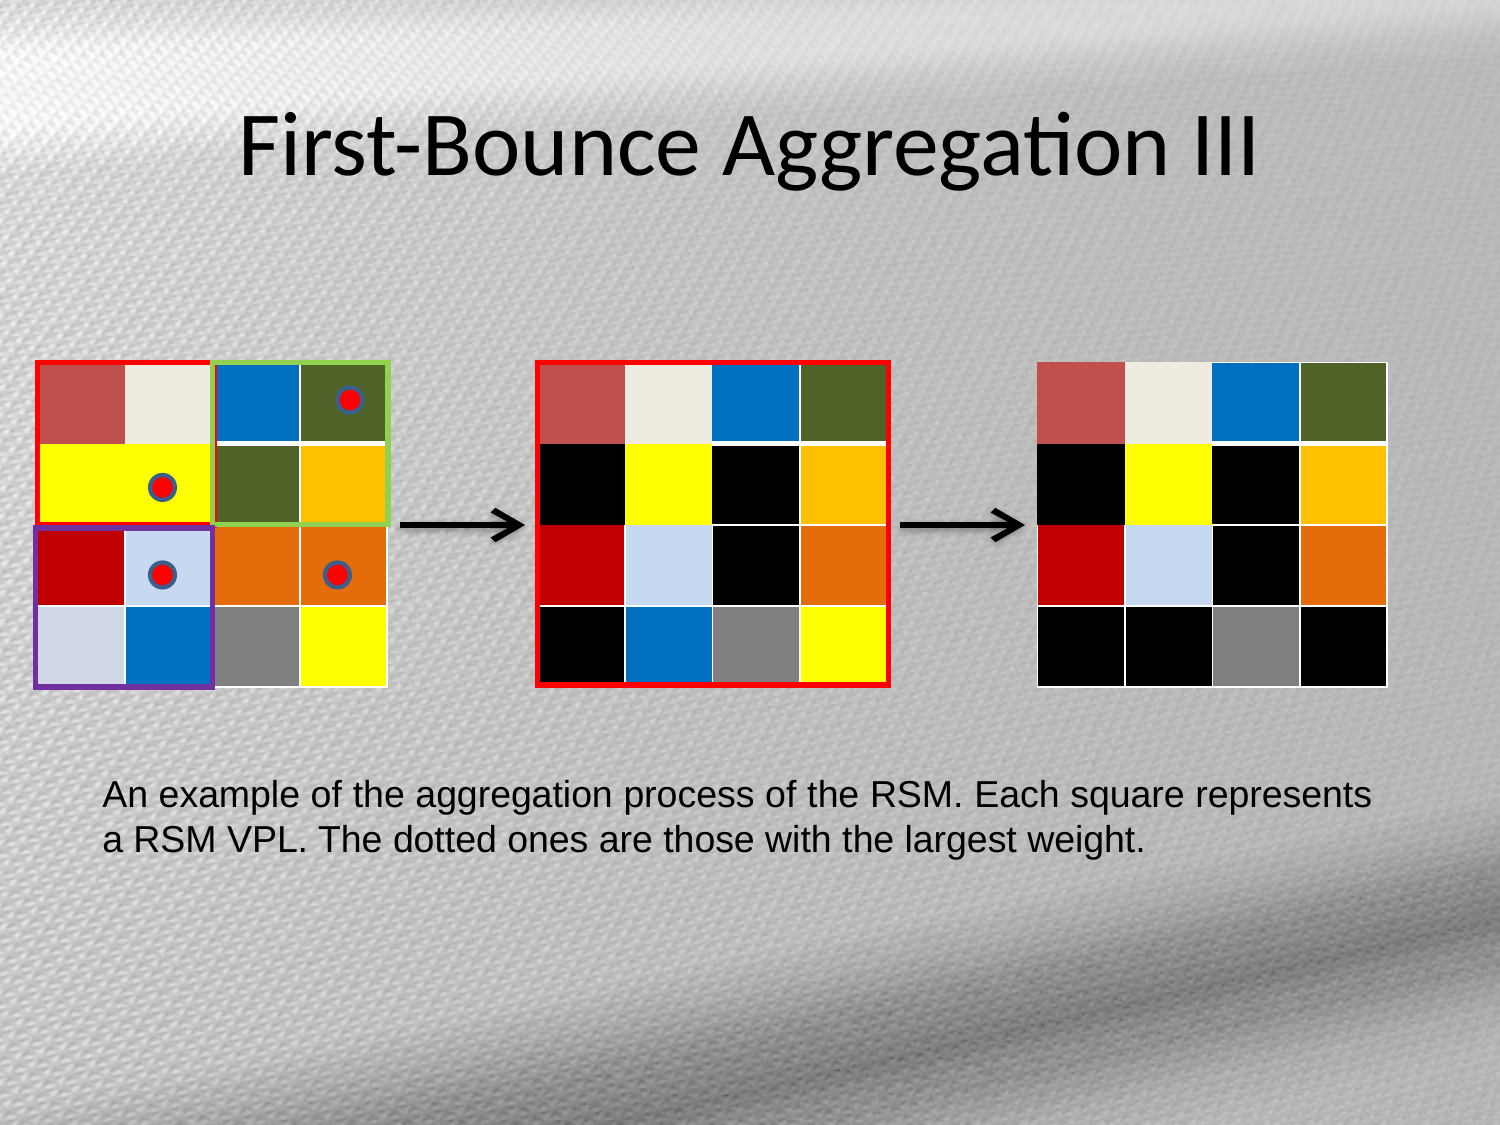

# First-Bounce Aggregation III
|  |  |  |  |
| --- | --- | --- | --- |
|  |  |  |  |
|  |  |  |  |
|  |  |  |  |
|  |
| --- |
|  |
| --- |
|  |  |  |  |
| --- | --- | --- | --- |
|  |  |  |  |
|  |  |  |  |
|  |  |  |  |
|  |
| --- |
|  |  |  |  |
| --- | --- | --- | --- |
|  |  |  |  |
|  |  |  |  |
|  |  |  |  |

|  |
| --- |

An example of the aggregation process of the RSM. Each square represents a RSM VPL. The dotted ones are those with the largest weight.